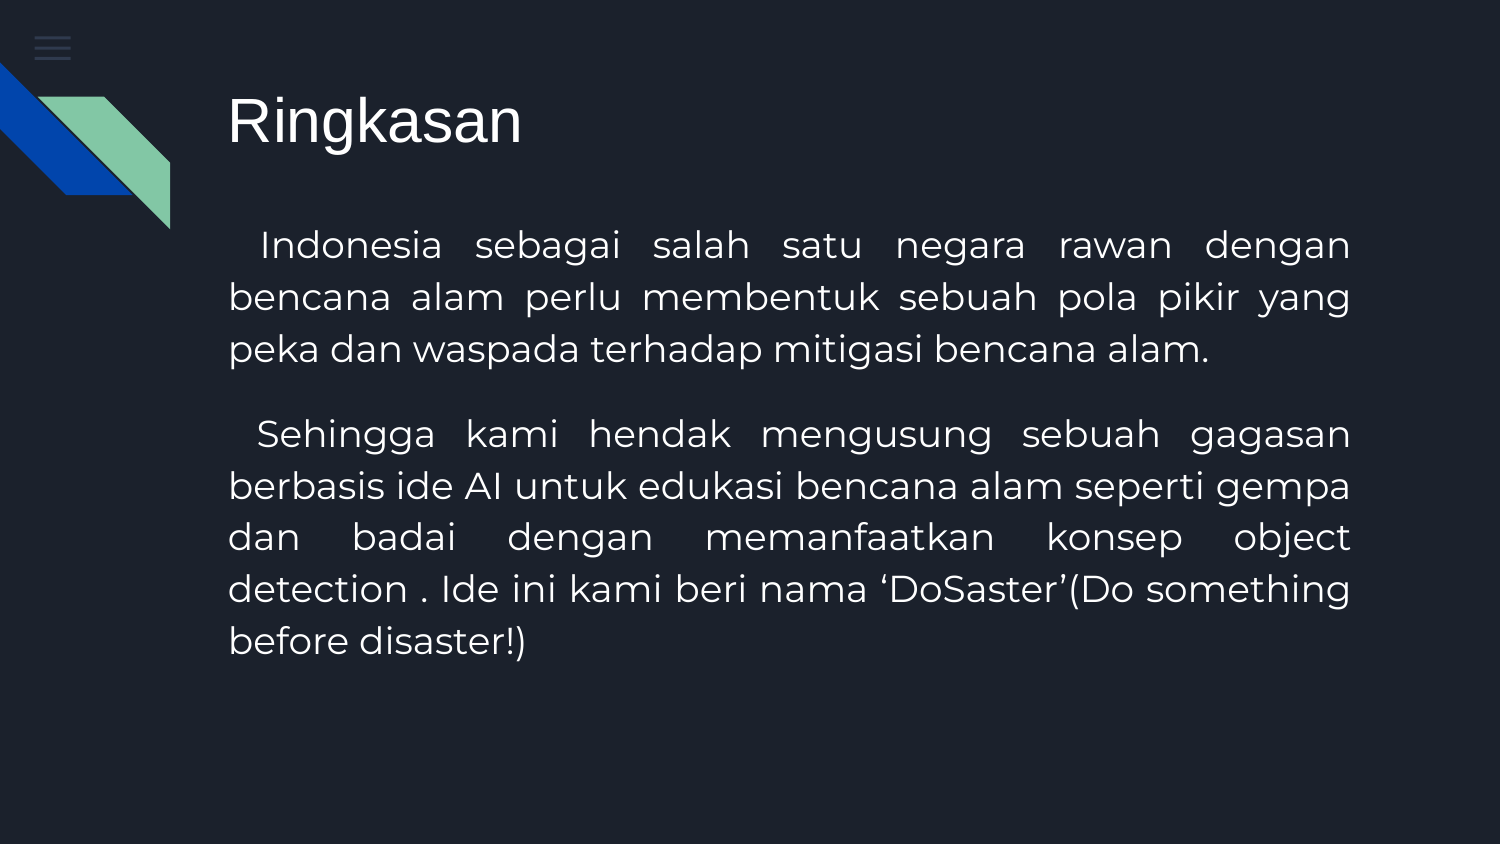

# Ringkasan
 Indonesia sebagai salah satu negara rawan dengan bencana alam perlu membentuk sebuah pola pikir yang peka dan waspada terhadap mitigasi bencana alam.
 Sehingga kami hendak mengusung sebuah gagasan berbasis ide AI untuk edukasi bencana alam seperti gempa dan badai dengan memanfaatkan konsep object detection . Ide ini kami beri nama ‘DoSaster’(Do something before disaster!)